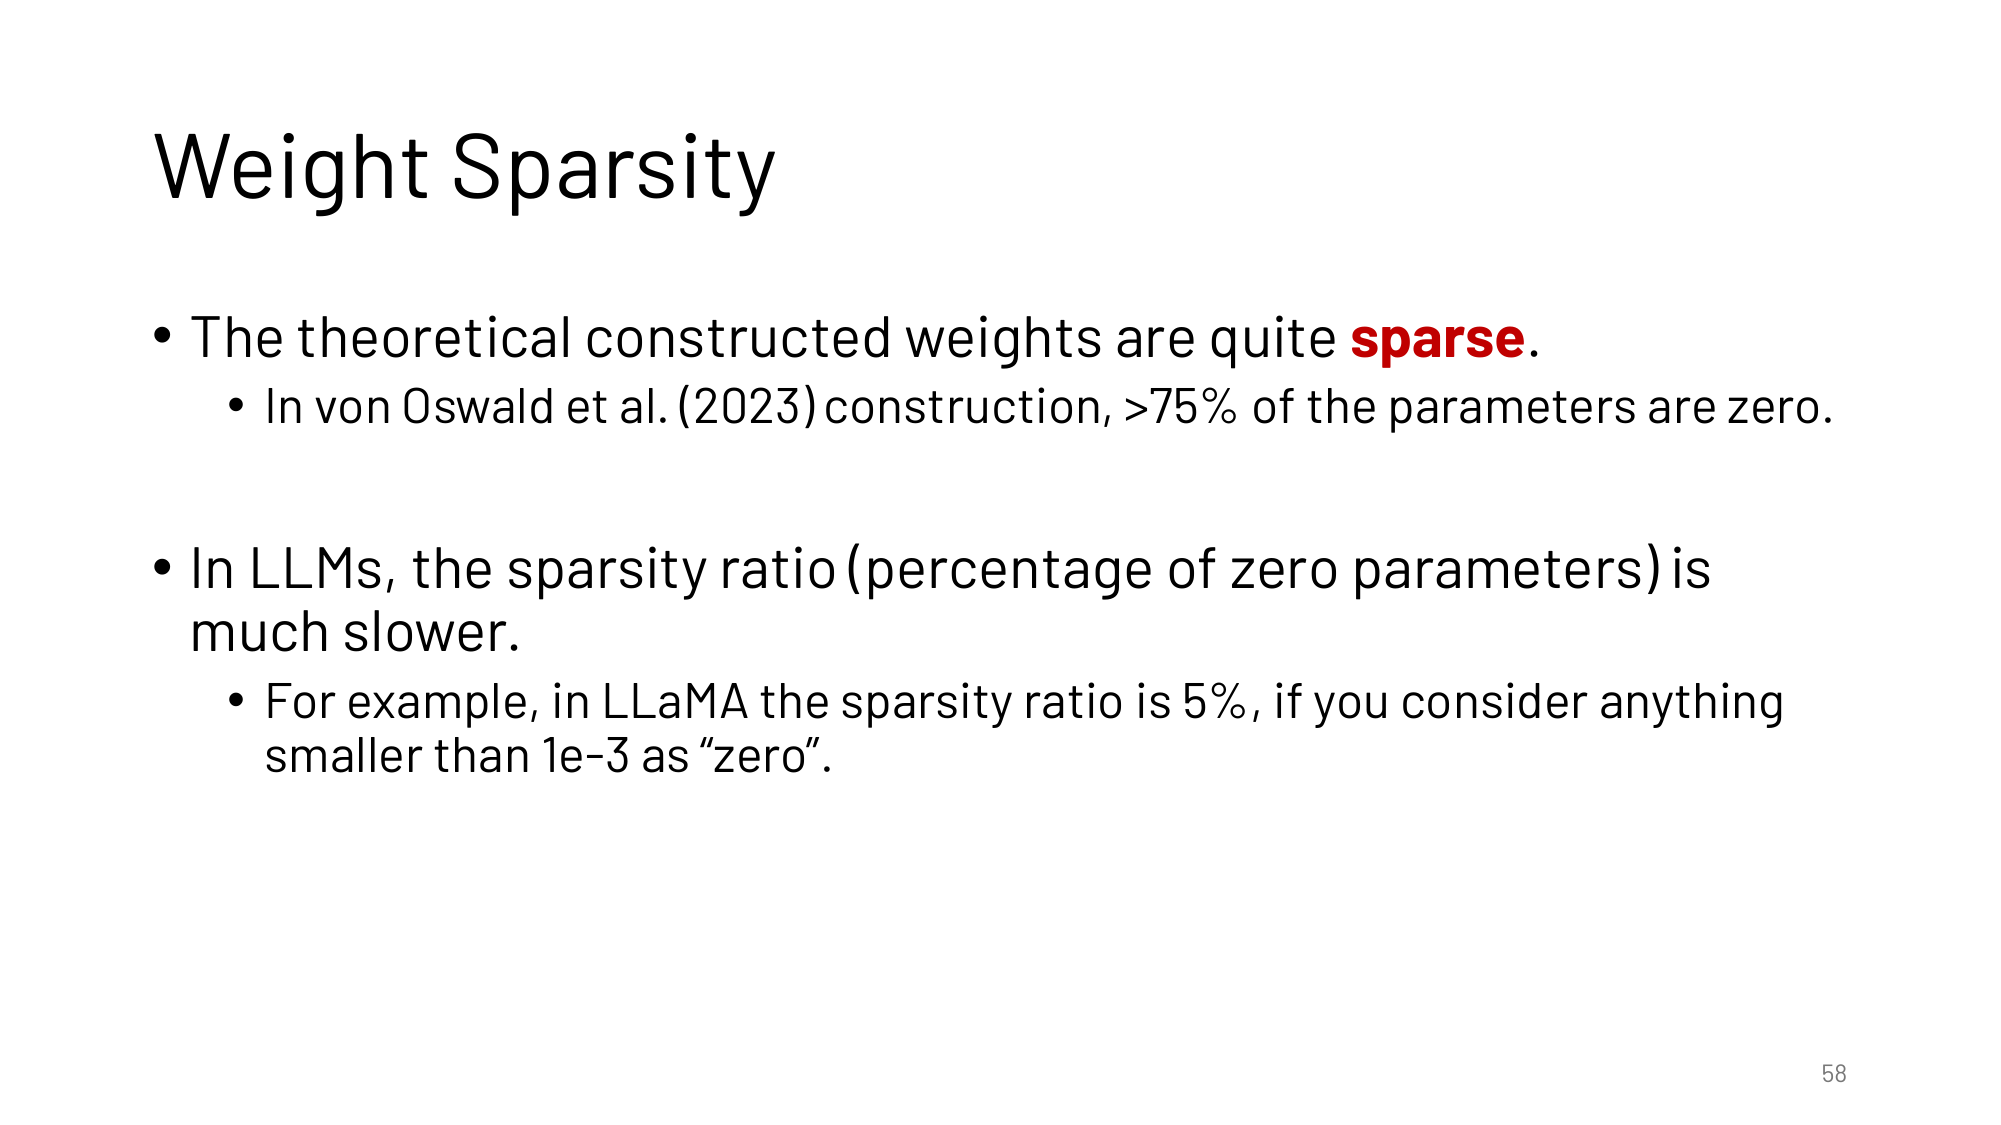

# Weight Sparsity
The theoretical constructed weights are quite sparse.
In von Oswald et al. (2023) construction, >75% of the parameters are zero.

In LLMs, the sparsity ratio (percentage of zero parameters) is much slower.
For example, in LLaMA the sparsity ratio is 5%, if you consider anything smaller than 1e-3 as “zero”.

58